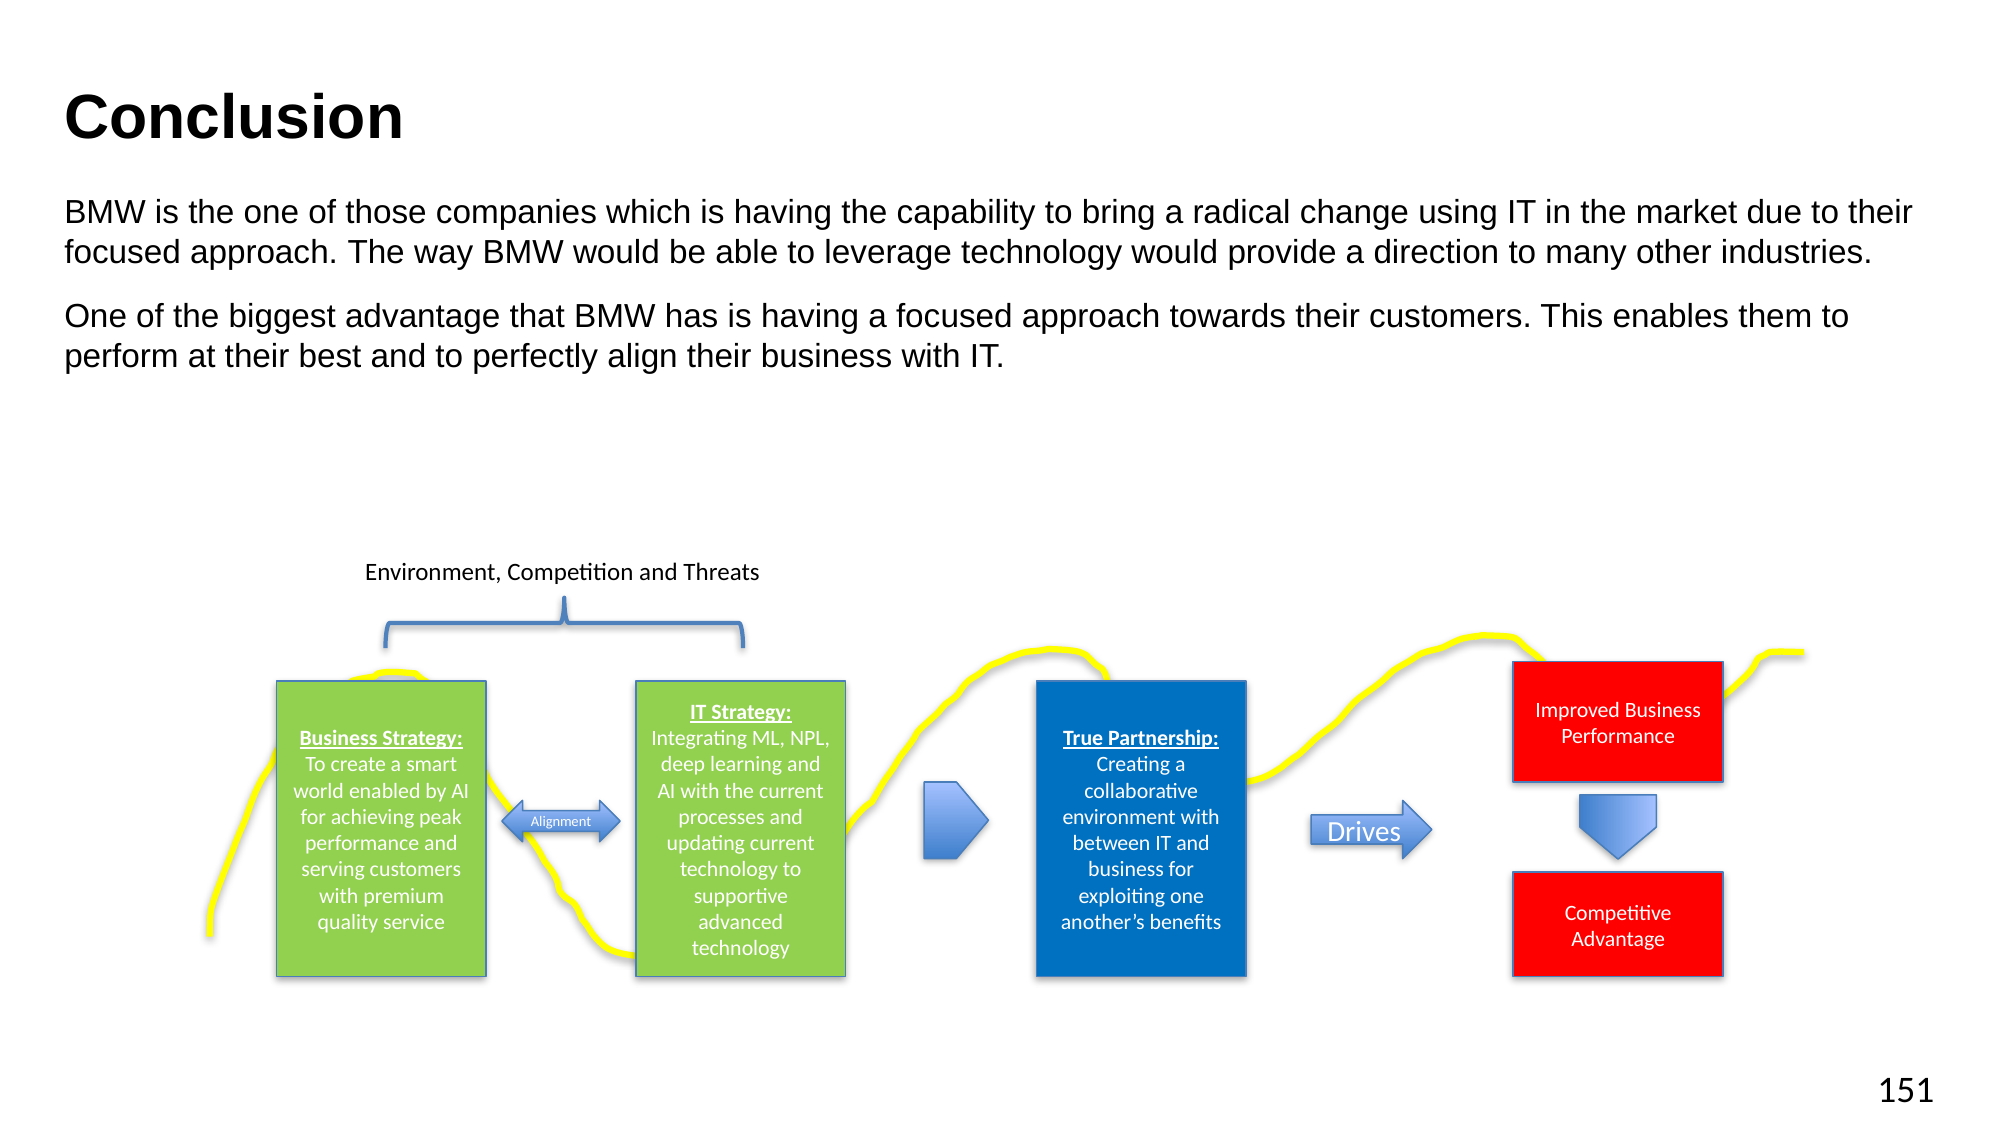

# Conclusion
BMW is the one of those companies which is having the capability to bring a radical change using IT in the market due to their focused approach. The way BMW would be able to leverage technology would provide a direction to many other industries.
One of the biggest advantage that BMW has is having a focused approach towards their customers. This enables them to perform at their best and to perfectly align their business with IT.

Environment, Competition and Threats

Improved Business Performance
Business Strategy:
To create a smart world enabled by AI for achieving peak performance and serving customers with premium quality service
IT Strategy:
Integrating ML, NPL, deep learning and AI with the current processes and updating current technology to supportive advanced technology
True Partnership:
Creating a collaborative environment with between IT and business for exploiting one another’s benefits

Drives
Alignment
Competitive Advantage
151